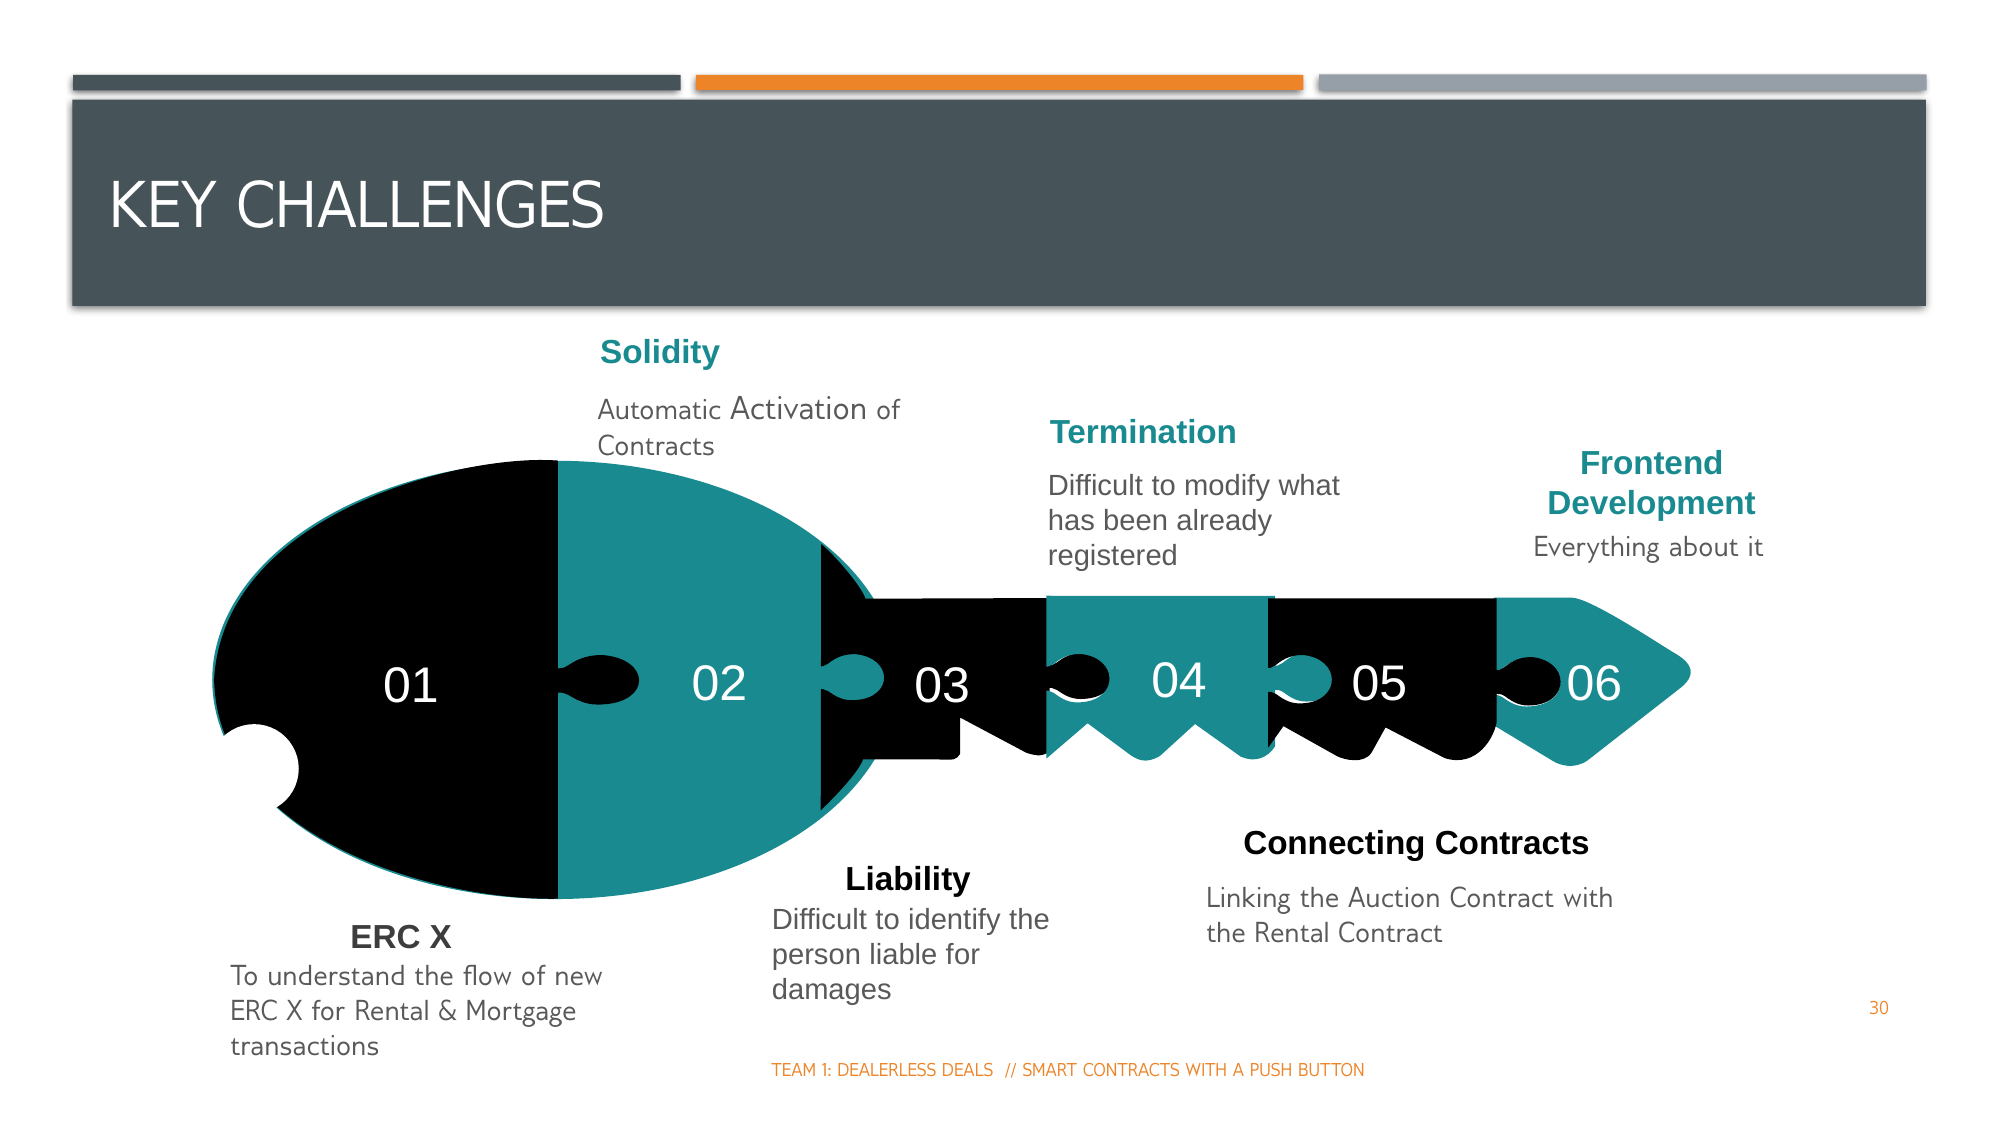

# KEY CHALLENGES
Solidity
Automatic Activation of Contracts
Termination
Frontend Development
Everything about it
Difficult to modify what has been already registered

04
02
05
06
03
01

Connecting Contracts
Linking the Auction Contract with the Rental Contract
Liability
Difficult to identify the person liable for damages
ERC X
To understand the flow of new ERC X for Rental & Mortgage transactions
30
TEAM 1: Dealerless Deals  // Smart Contracts with a Push Button